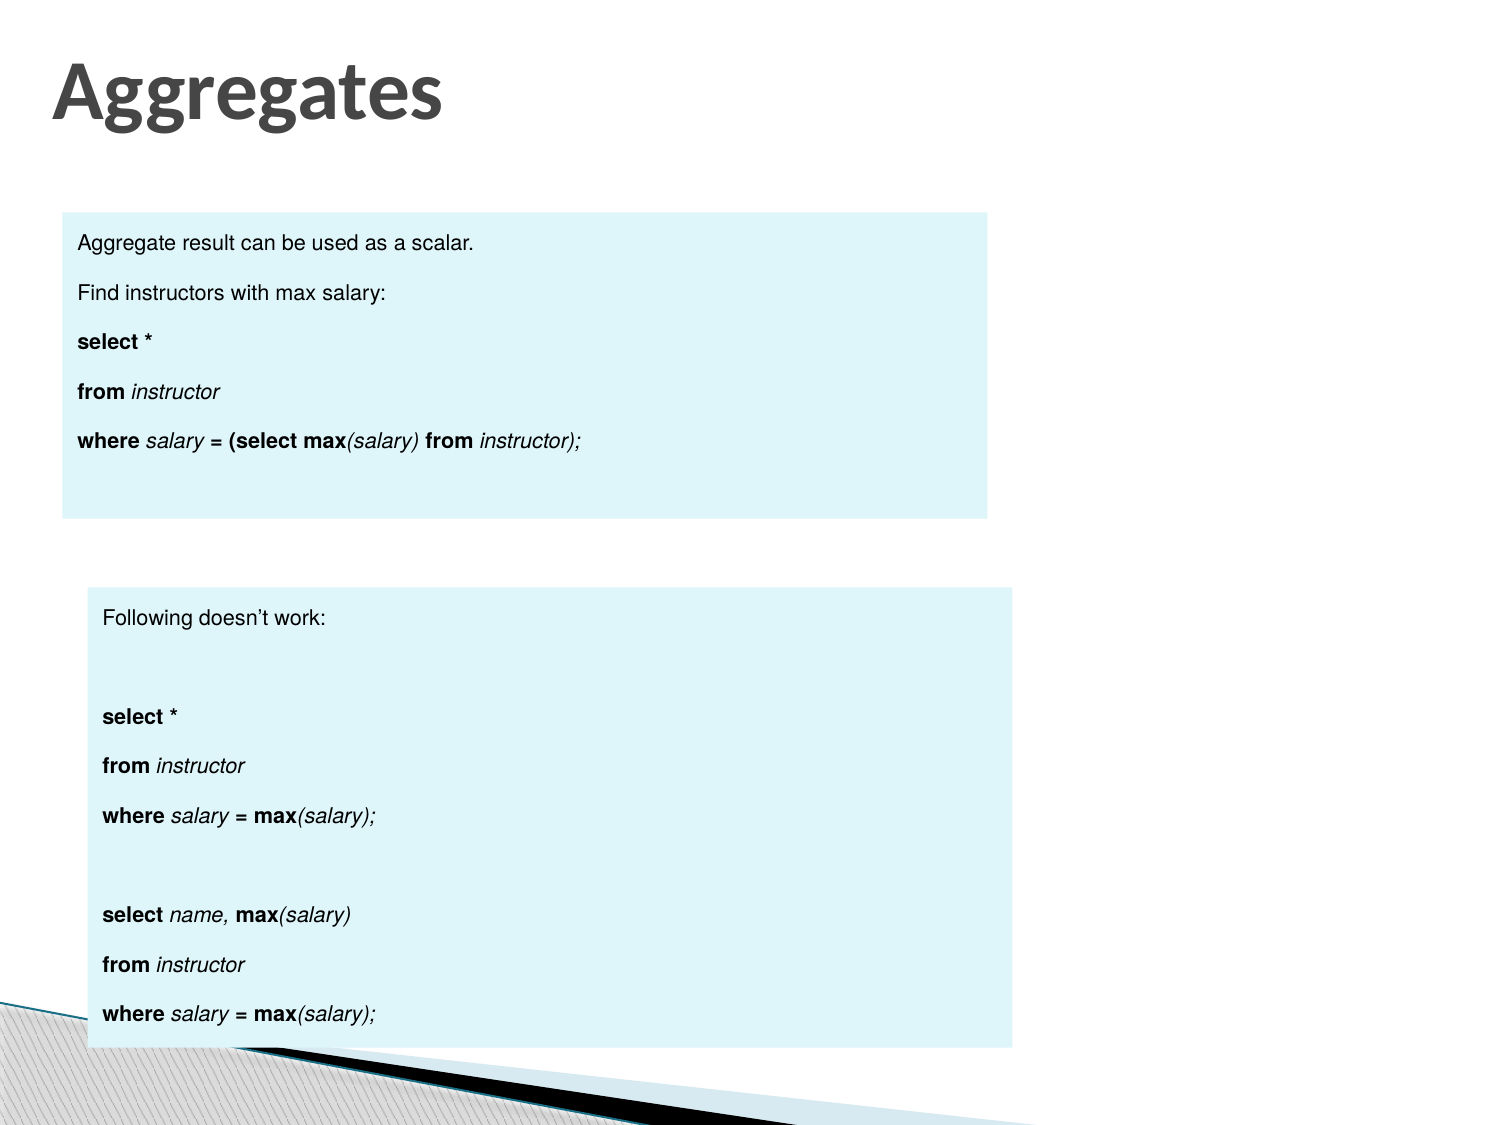

# Aggregates
Aggregate result can be used as a scalar.
Find instructors with max salary:
select *
from instructor
where salary = (select max(salary) from instructor);

Following doesn’t work:

select *
from instructor
where salary = max(salary);

select name, max(salary)
from instructor
where salary = max(salary);